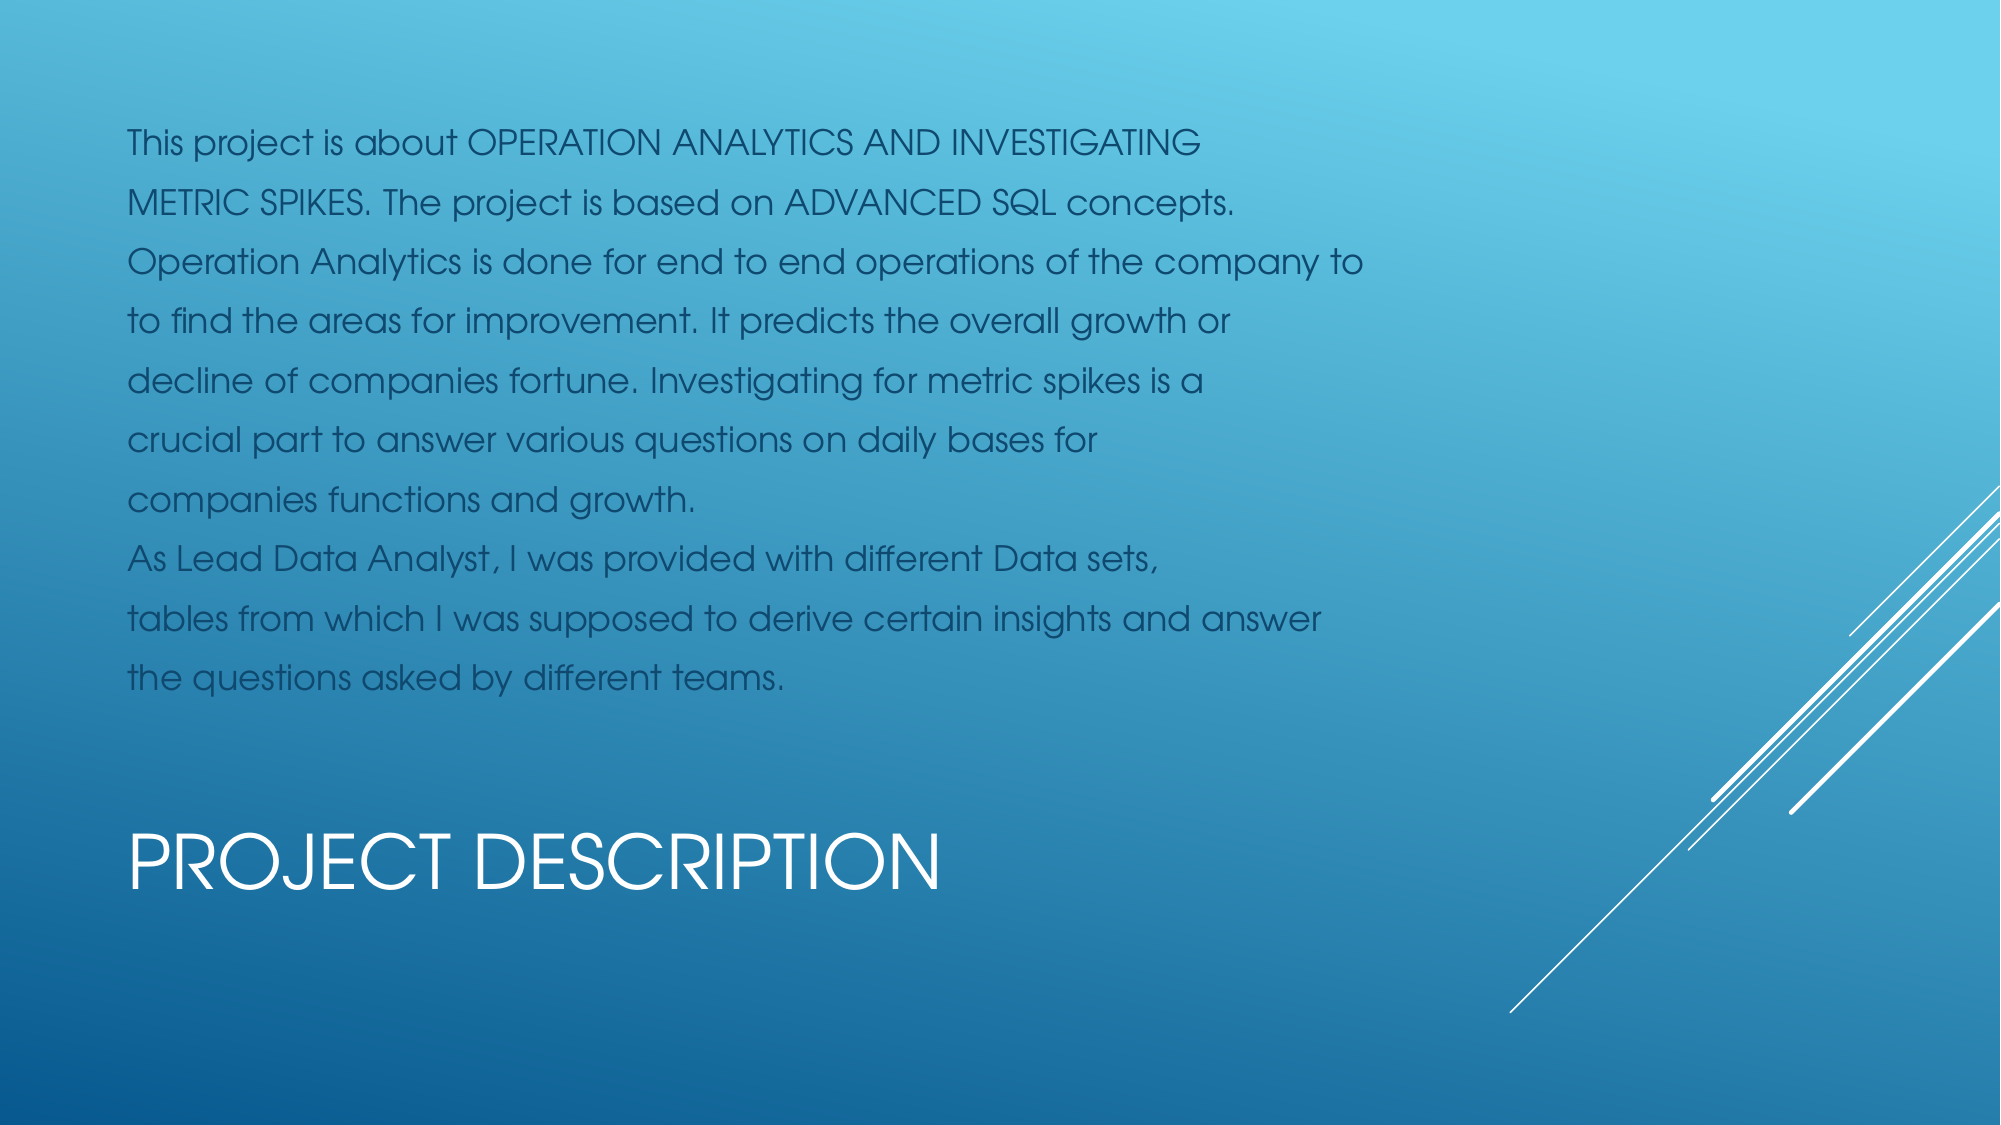

This project is about OPERATION ANALYTICS AND INVESTIGATING
METRIC SPIKES. The project is based on ADVANCED SQL concepts.
Operation Analytics is done for end to end operations of the company to
to find the areas for improvement. It predicts the overall growth or
decline of companies fortune. Investigating for metric spikes is a
crucial part to answer various questions on daily bases for
companies functions and growth.
As Lead Data Analyst, I was provided with different Data sets,
tables from which I was supposed to derive certain insights and answer
the questions asked by different teams.
# Project Description